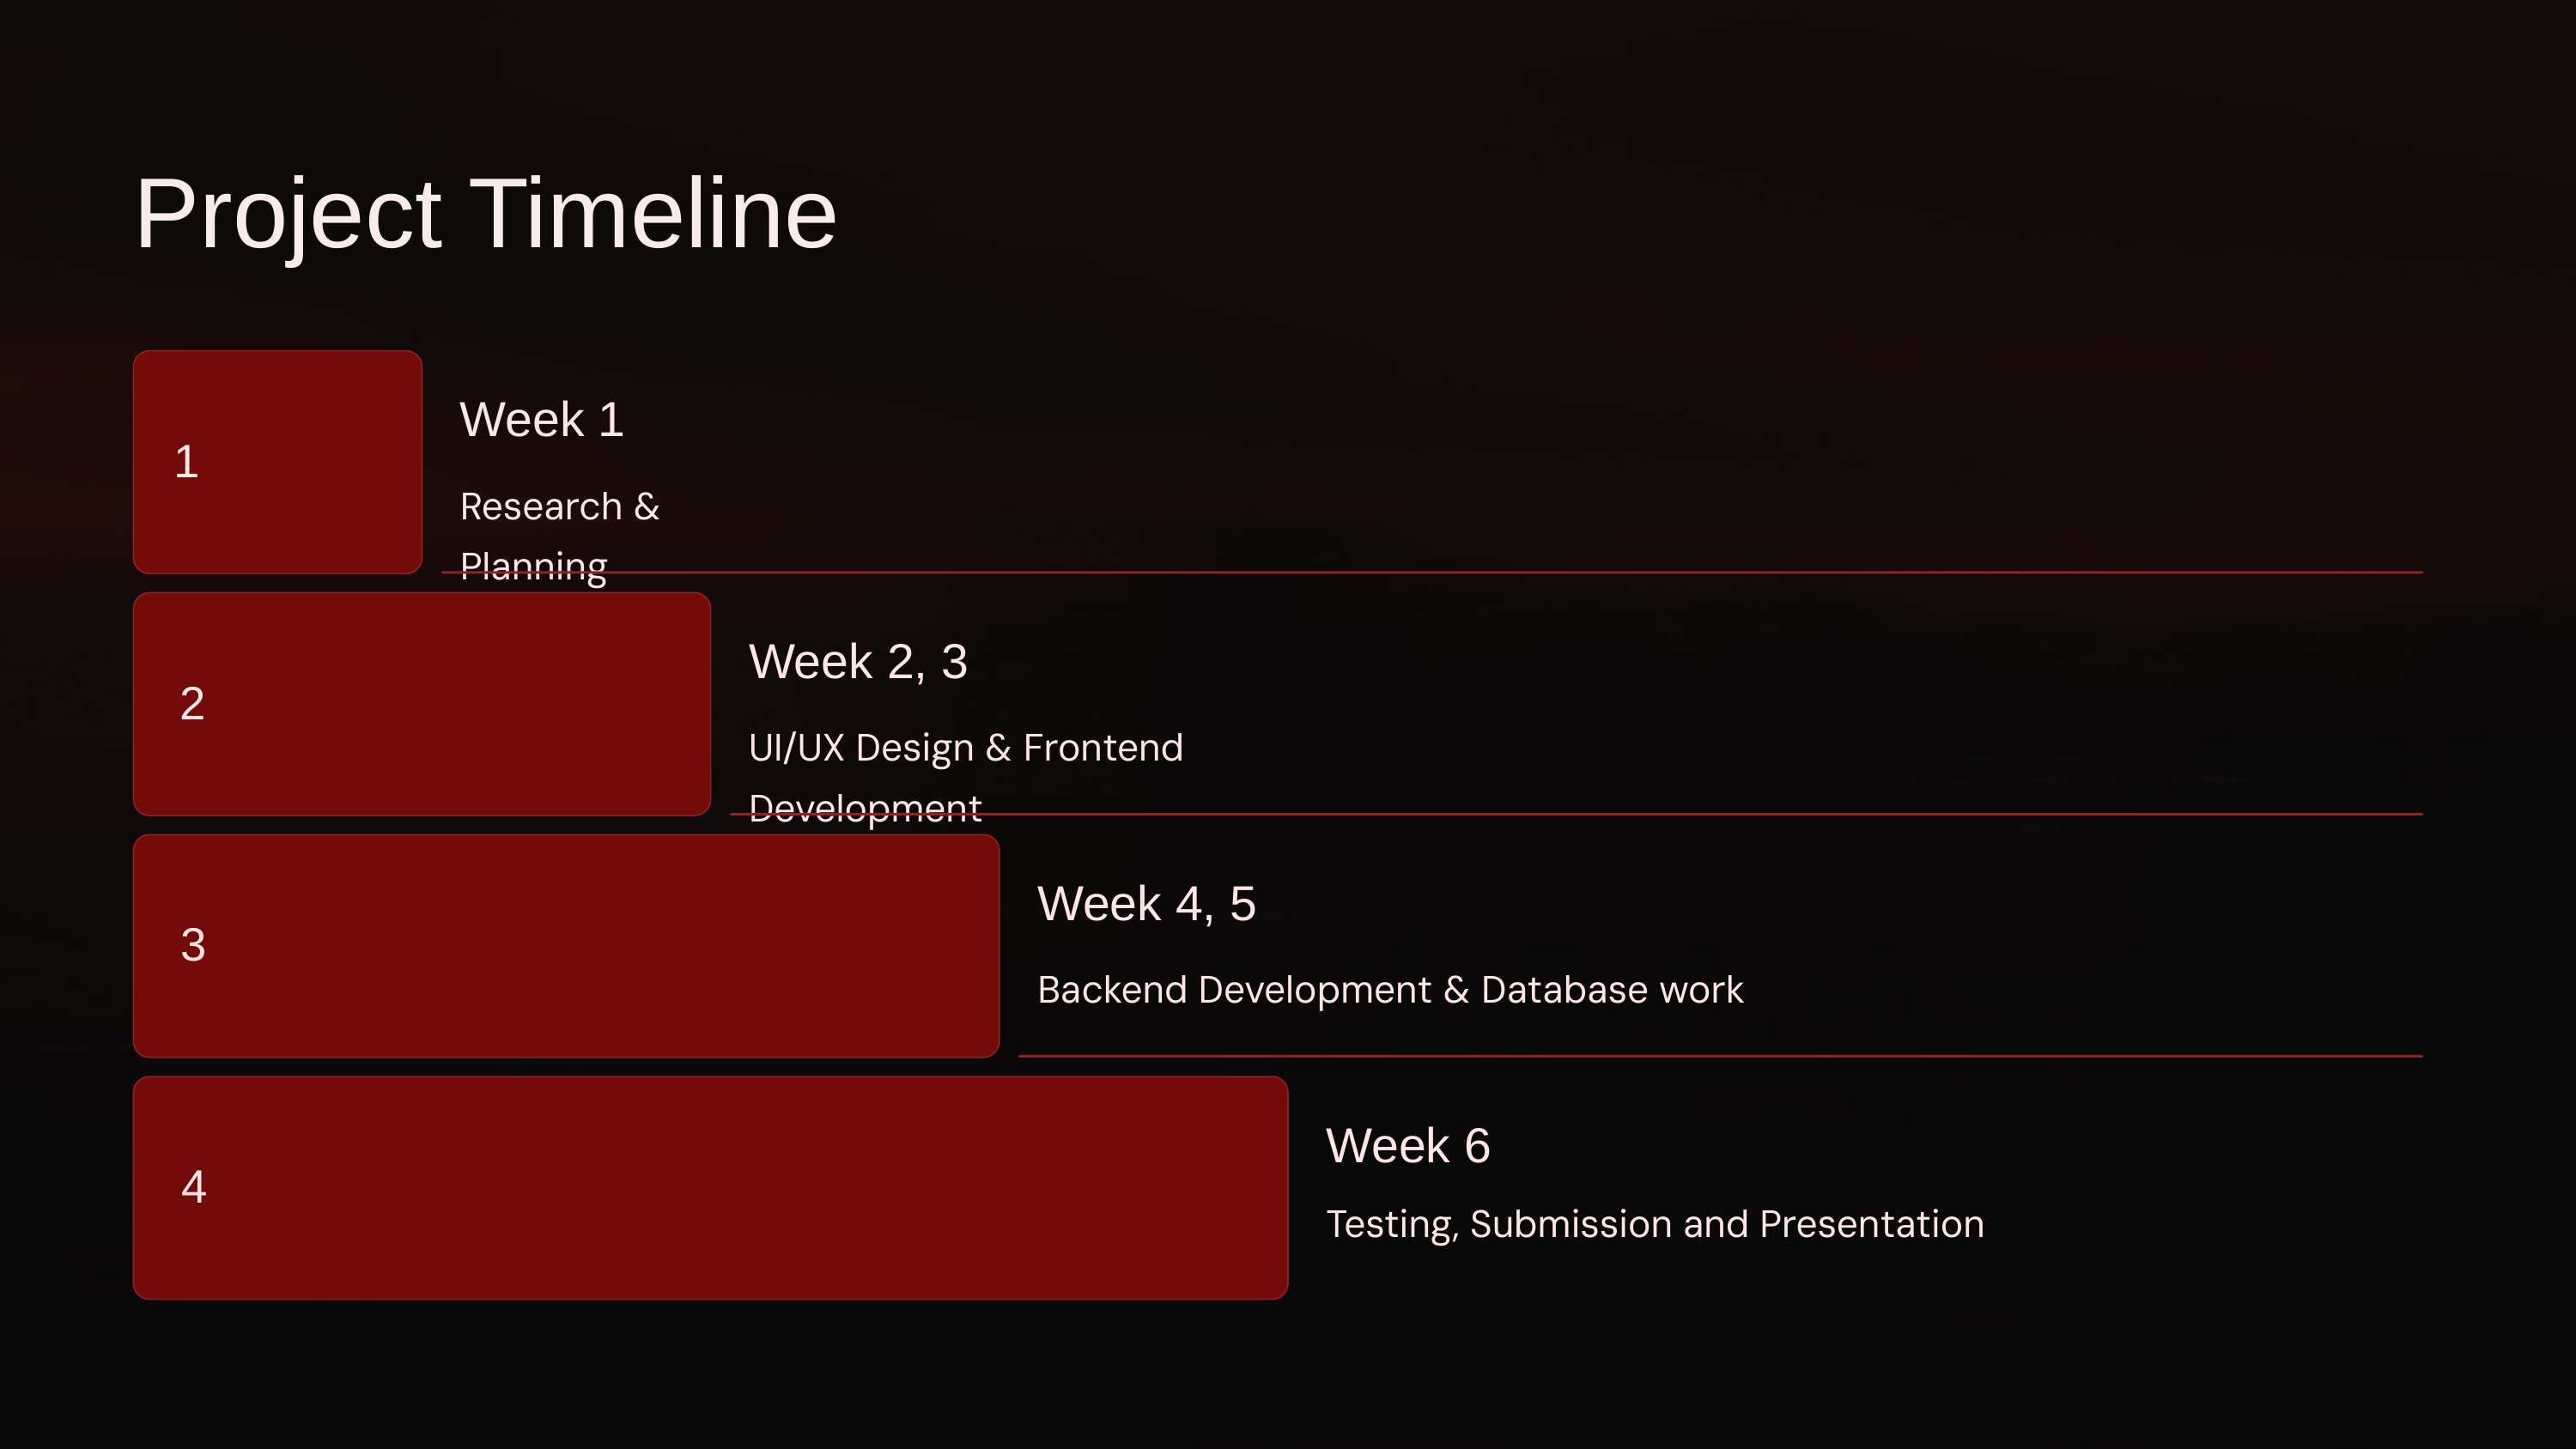

Project Timeline

Week 1

1

Research & Planning

Week 2, 3

2

UI/UX Design & Frontend Development

Week 4, 5

3

Backend Development & Database work

Week 6

4

Testing, Submission and Presentation